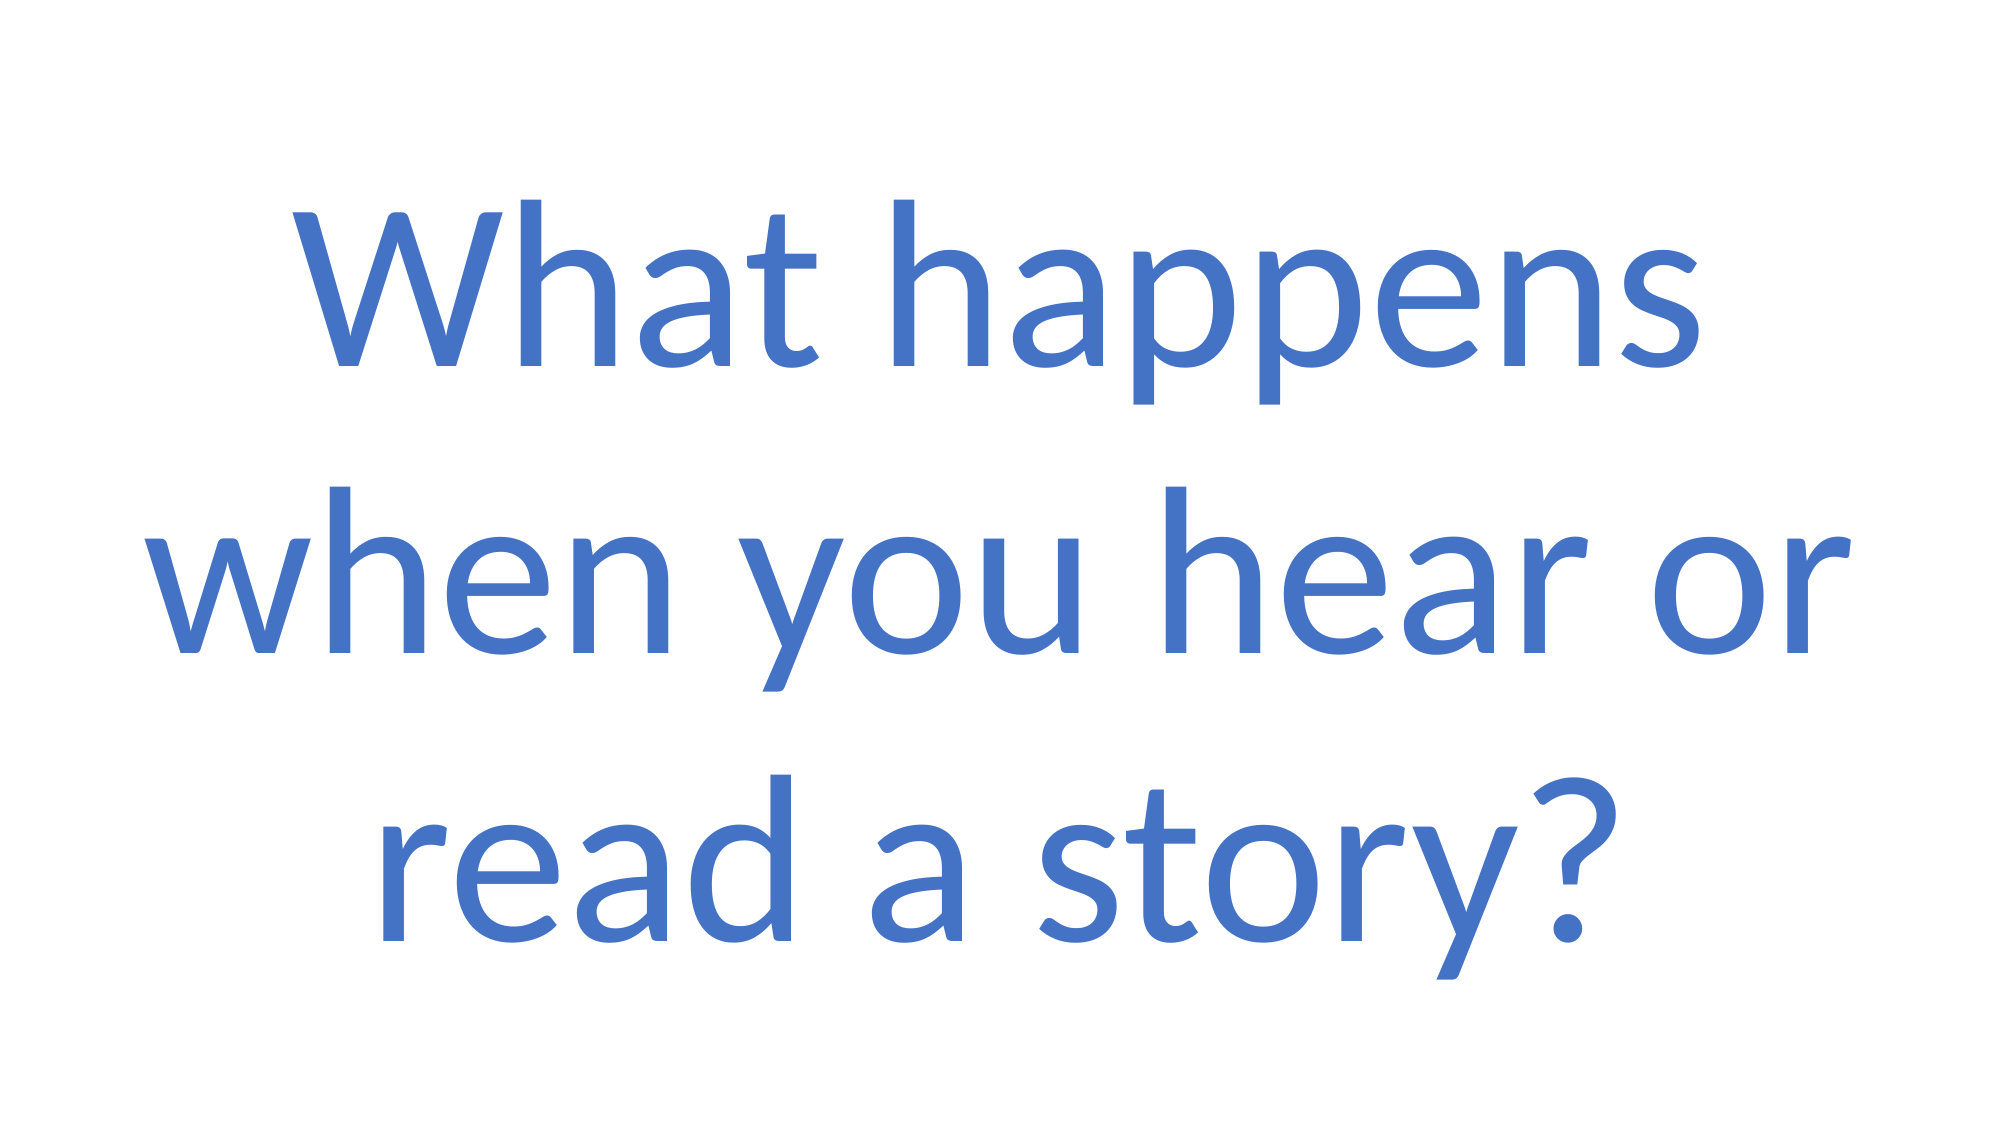

What happens when you hear or read a story?